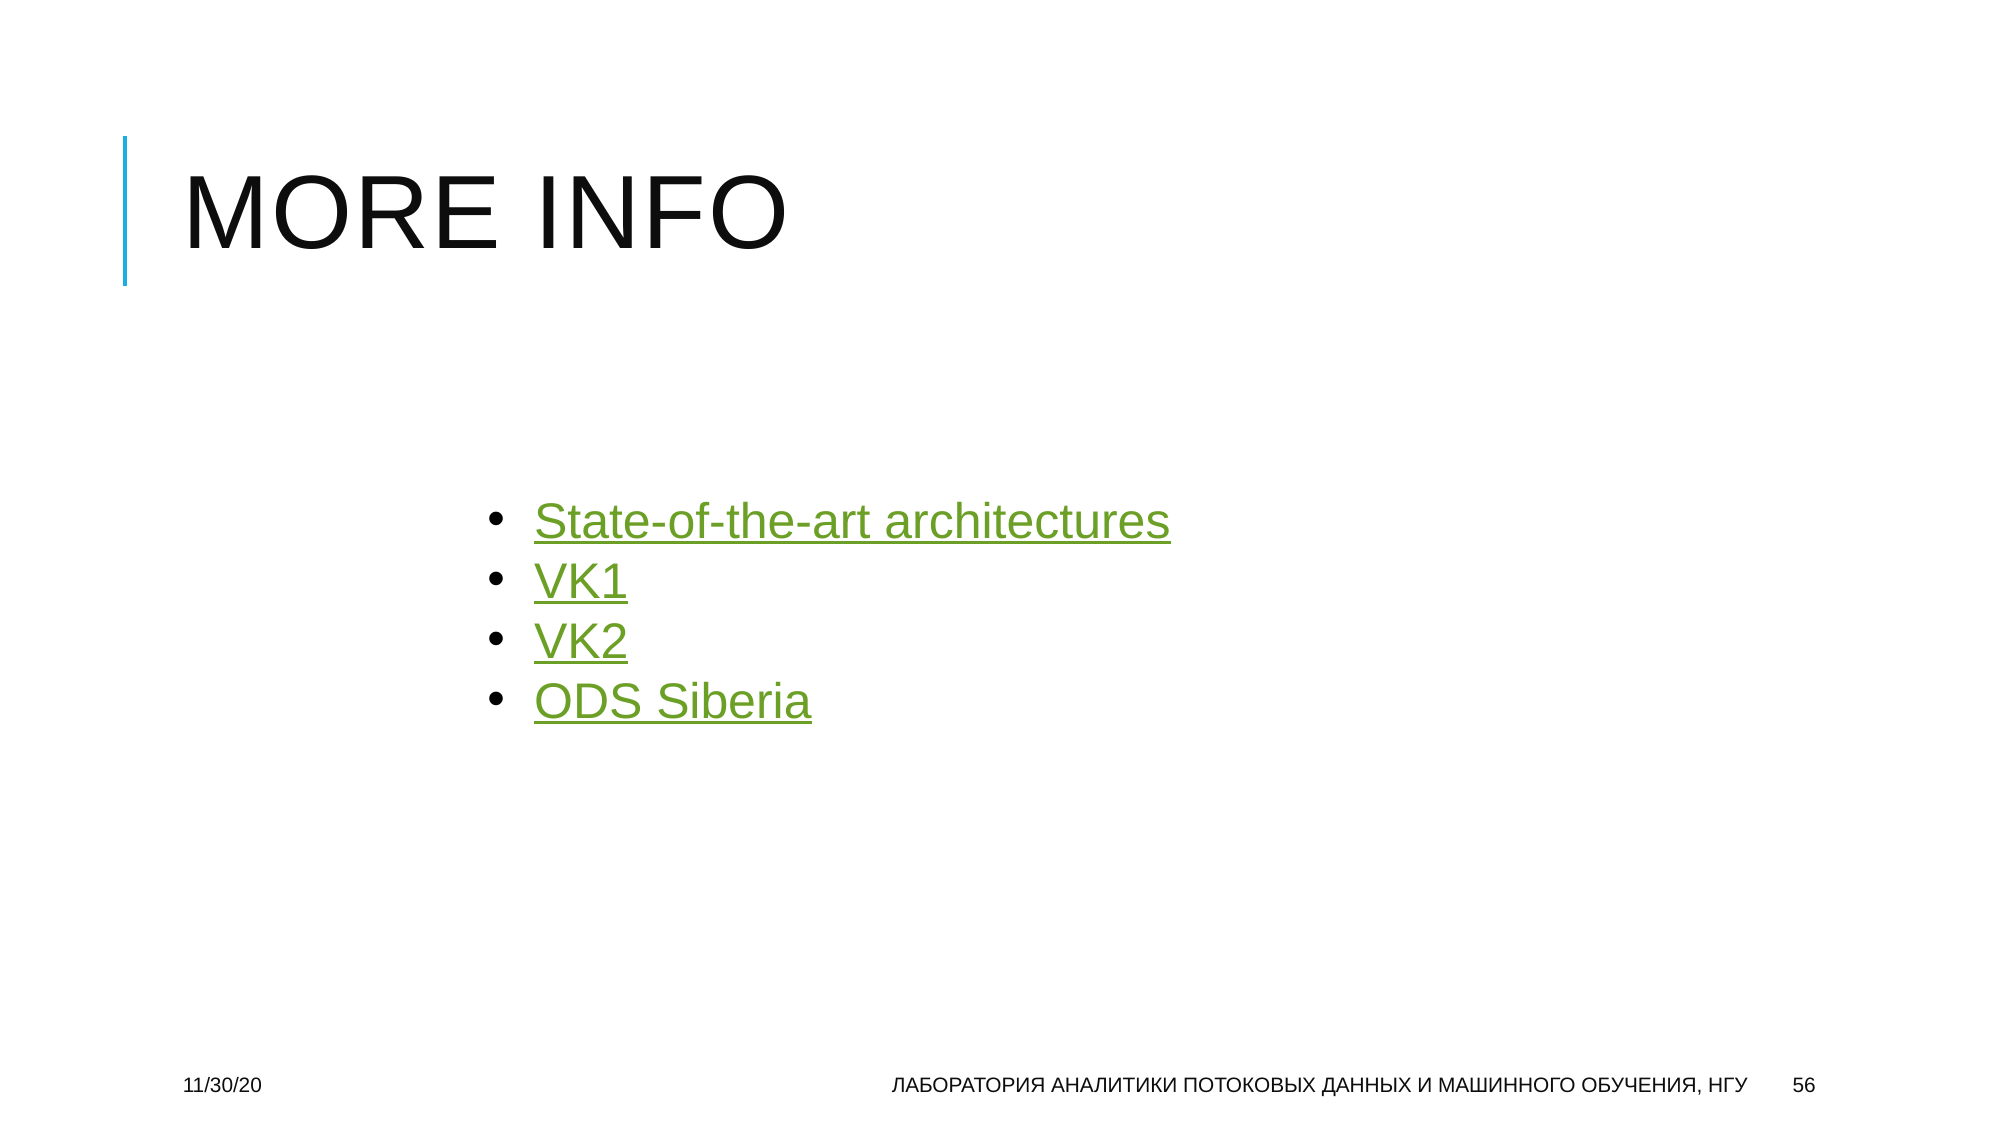

# More info
State-of-the-art architectures
VK1
VK2
ODS Siberia
11/30/20
Лаборатория аналитики потоковых данных и машинного обучения, НГУ
56